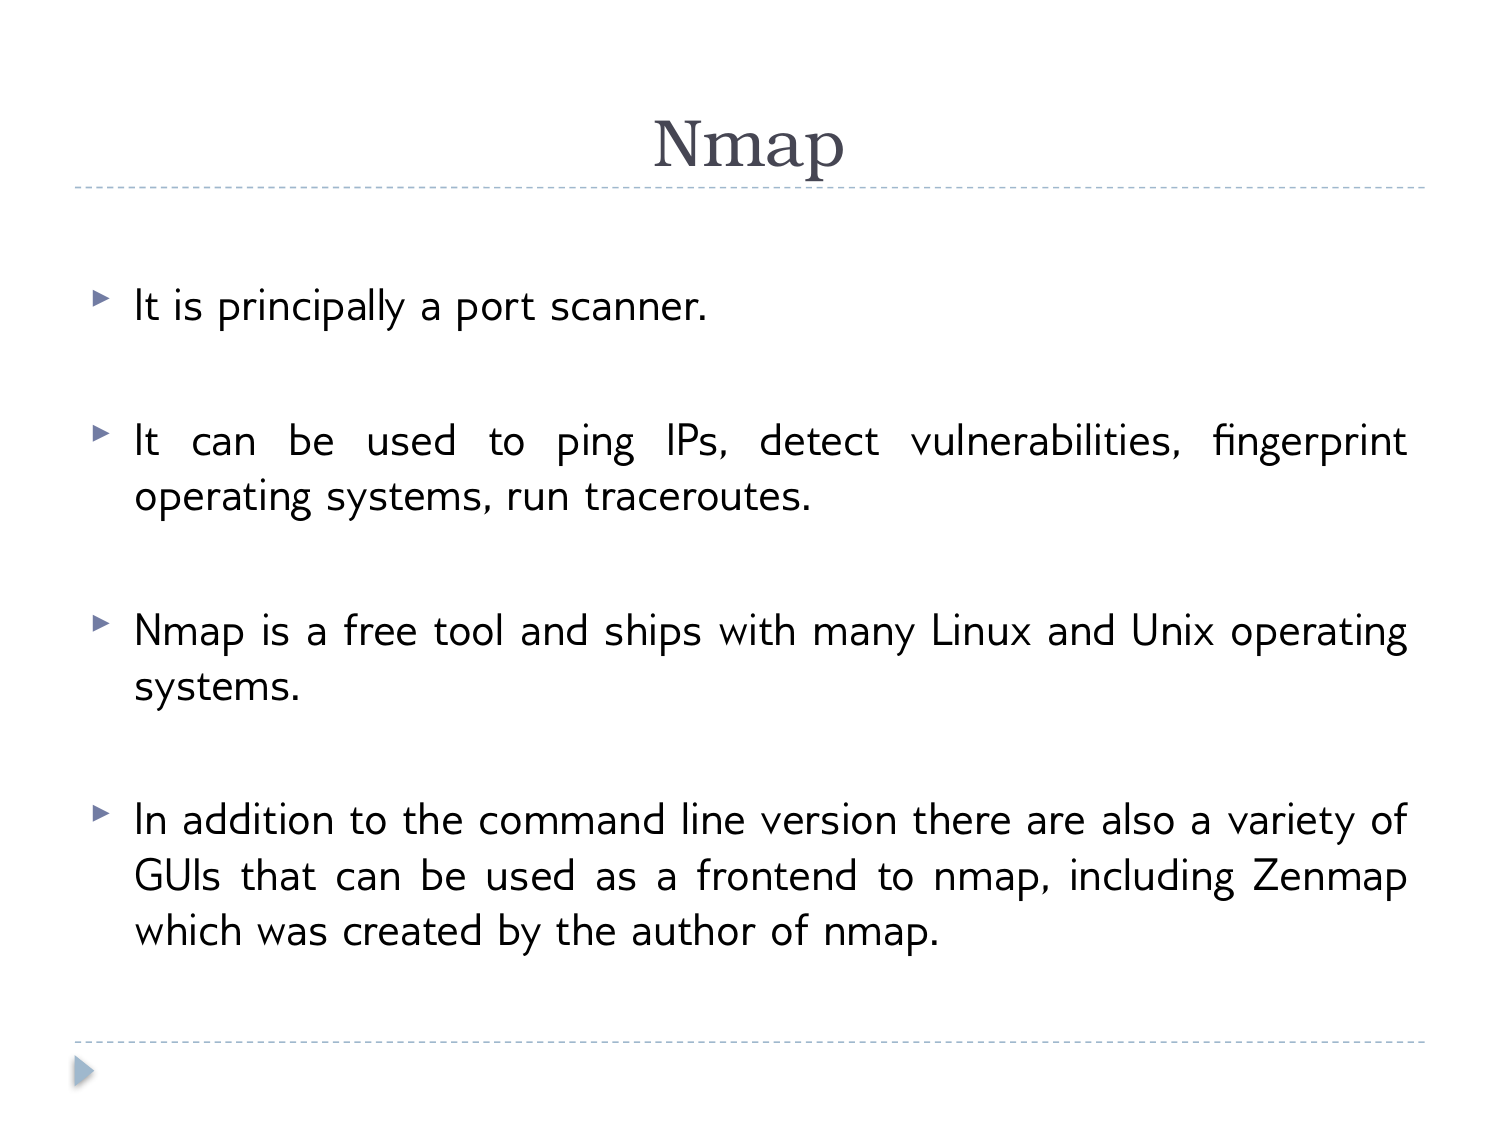

# Nmap

It is principally a port scanner.

It can be used to ping IPs, detect vulnerabilities, fingerprint operating systems, run traceroutes.

Nmap is a free tool and ships with many Linux and Unix operating systems.

In addition to the command line version there are also a variety of GUIs that can be used as a frontend to nmap, including Zenmap which was created by the author of nmap.